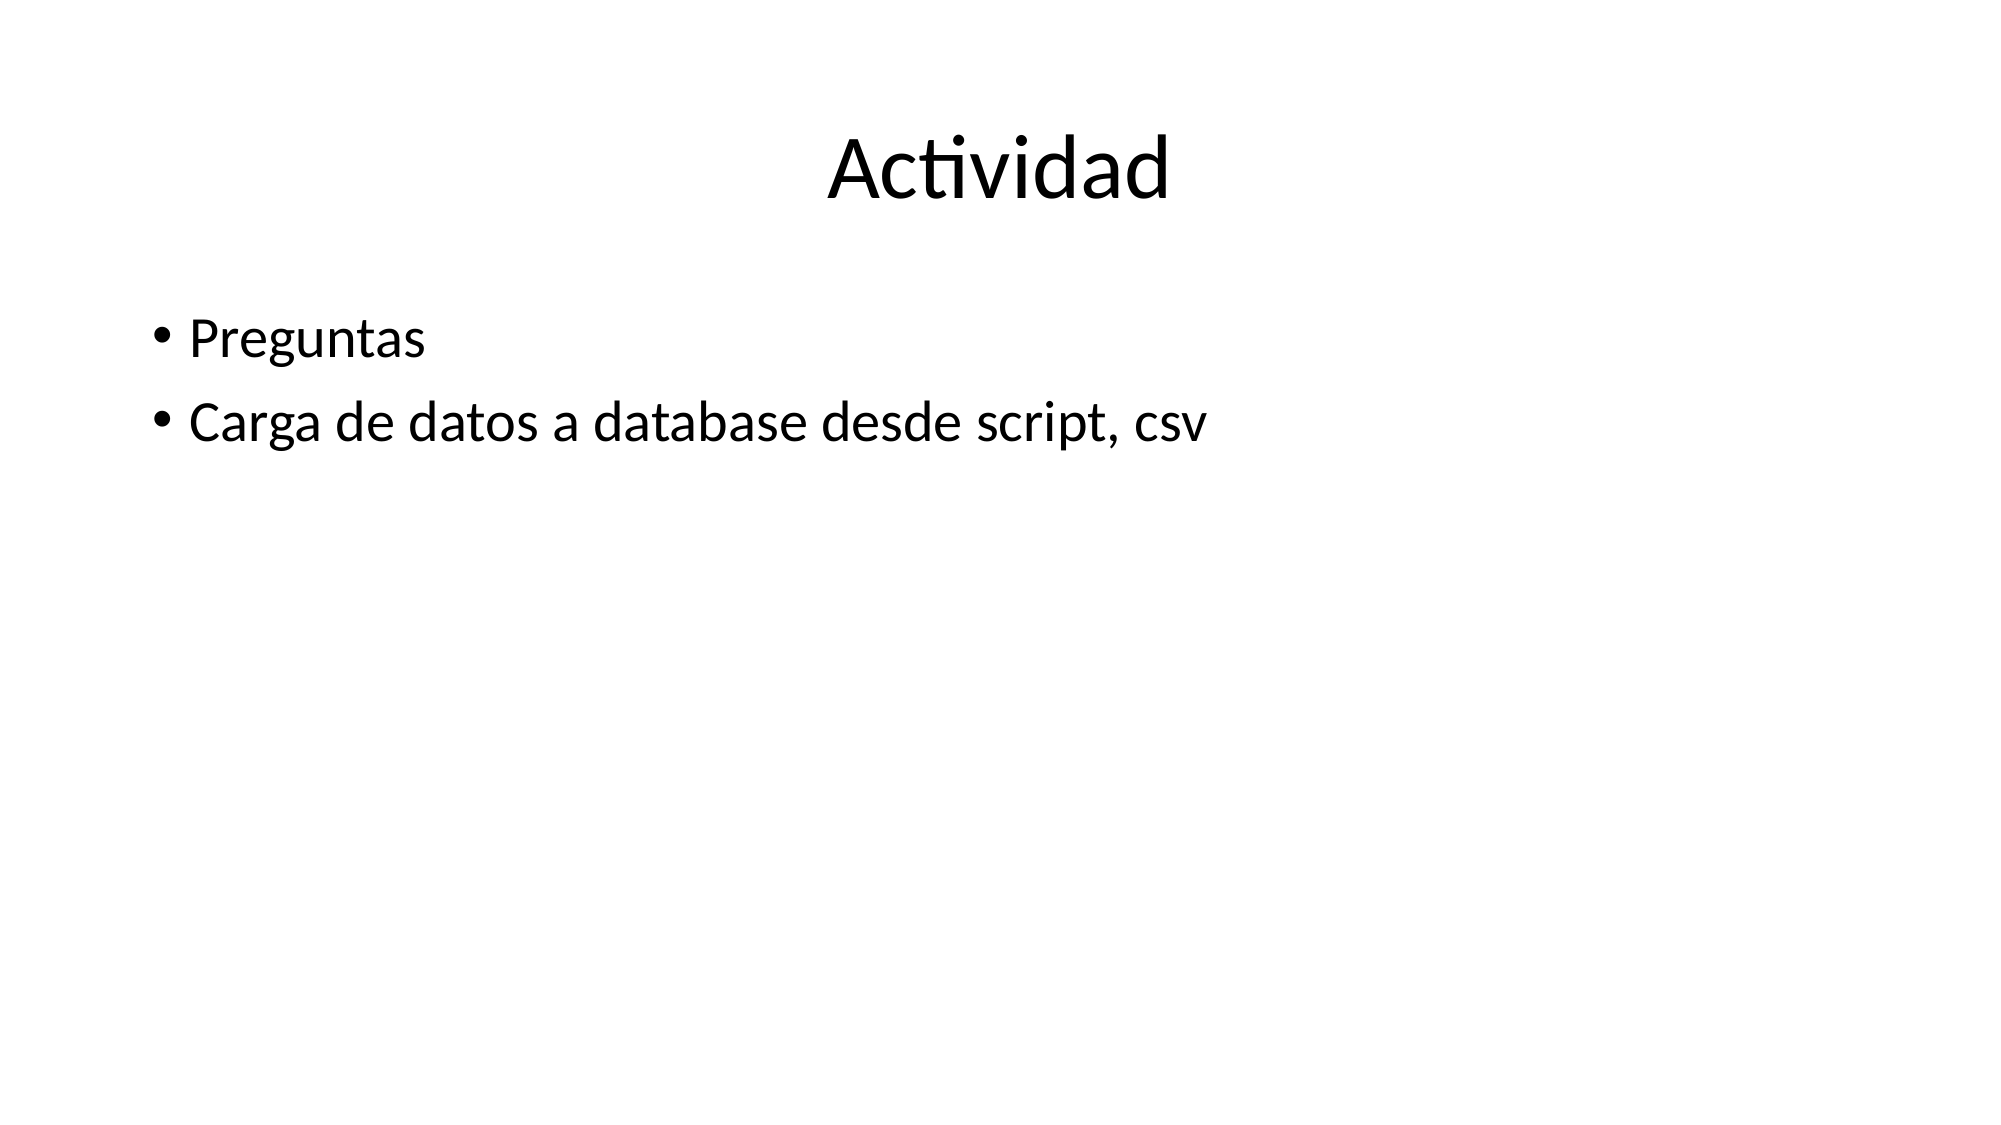

# Actividad
Preguntas
Carga de datos a database desde script, csv